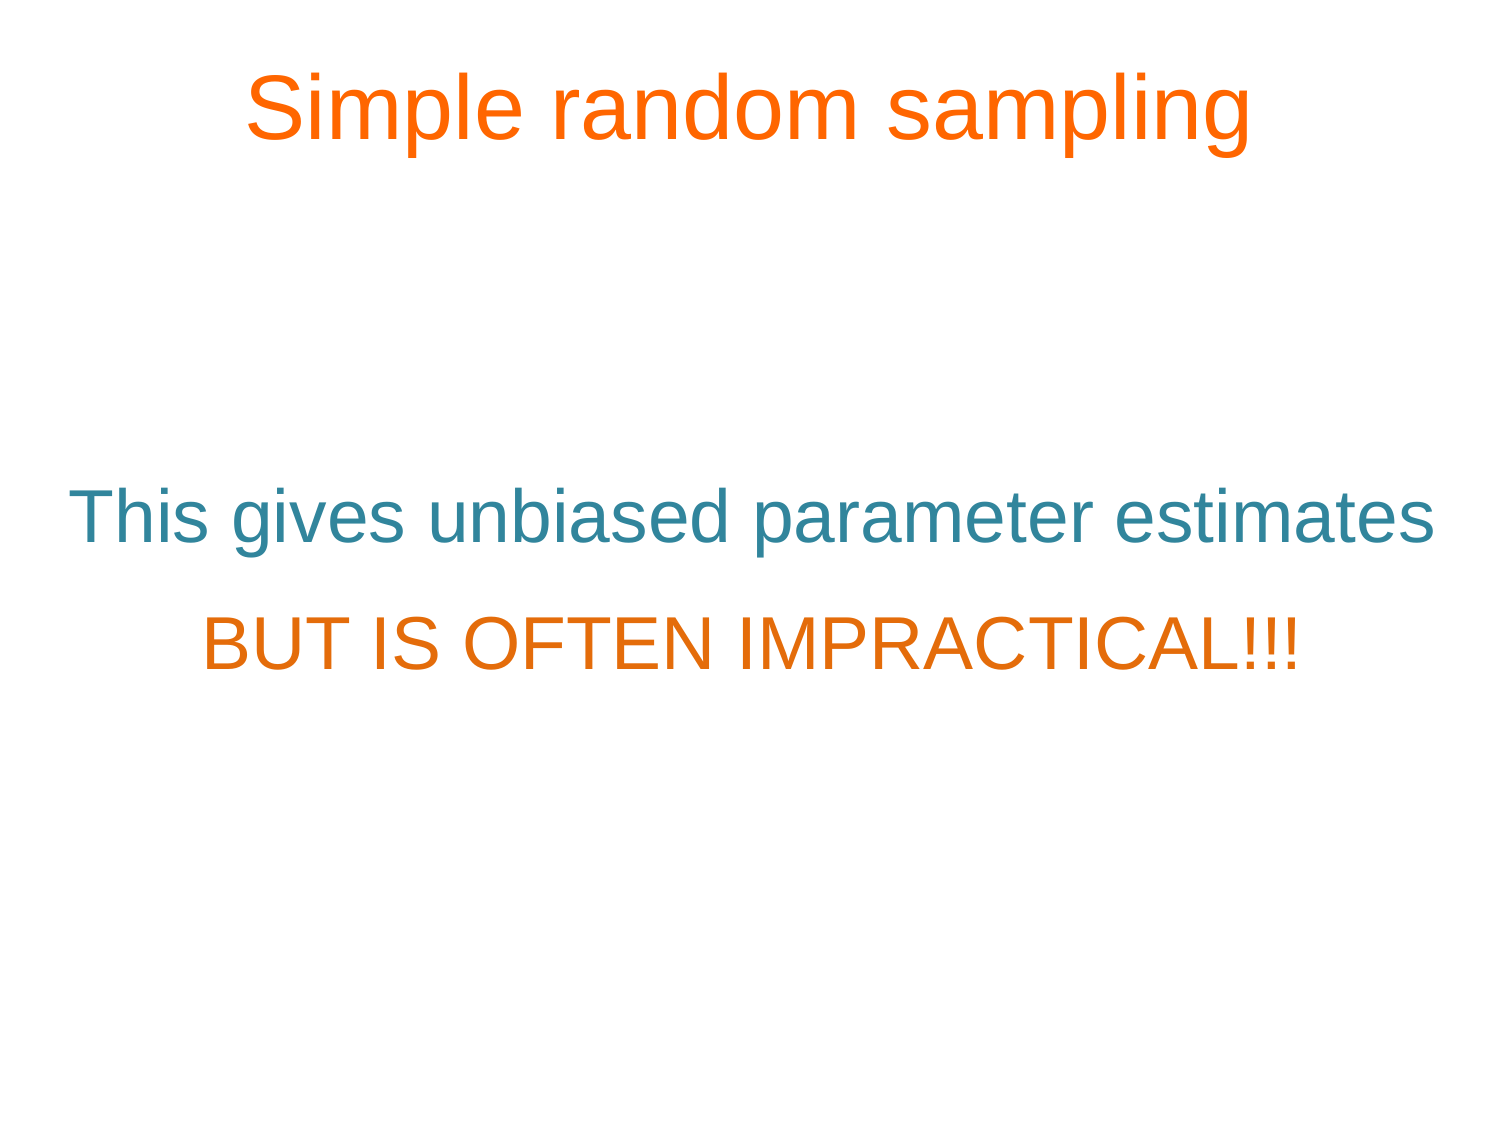

Simple random sampling
This gives unbiased parameter estimates
BUT IS OFTEN IMPRACTICAL!!!